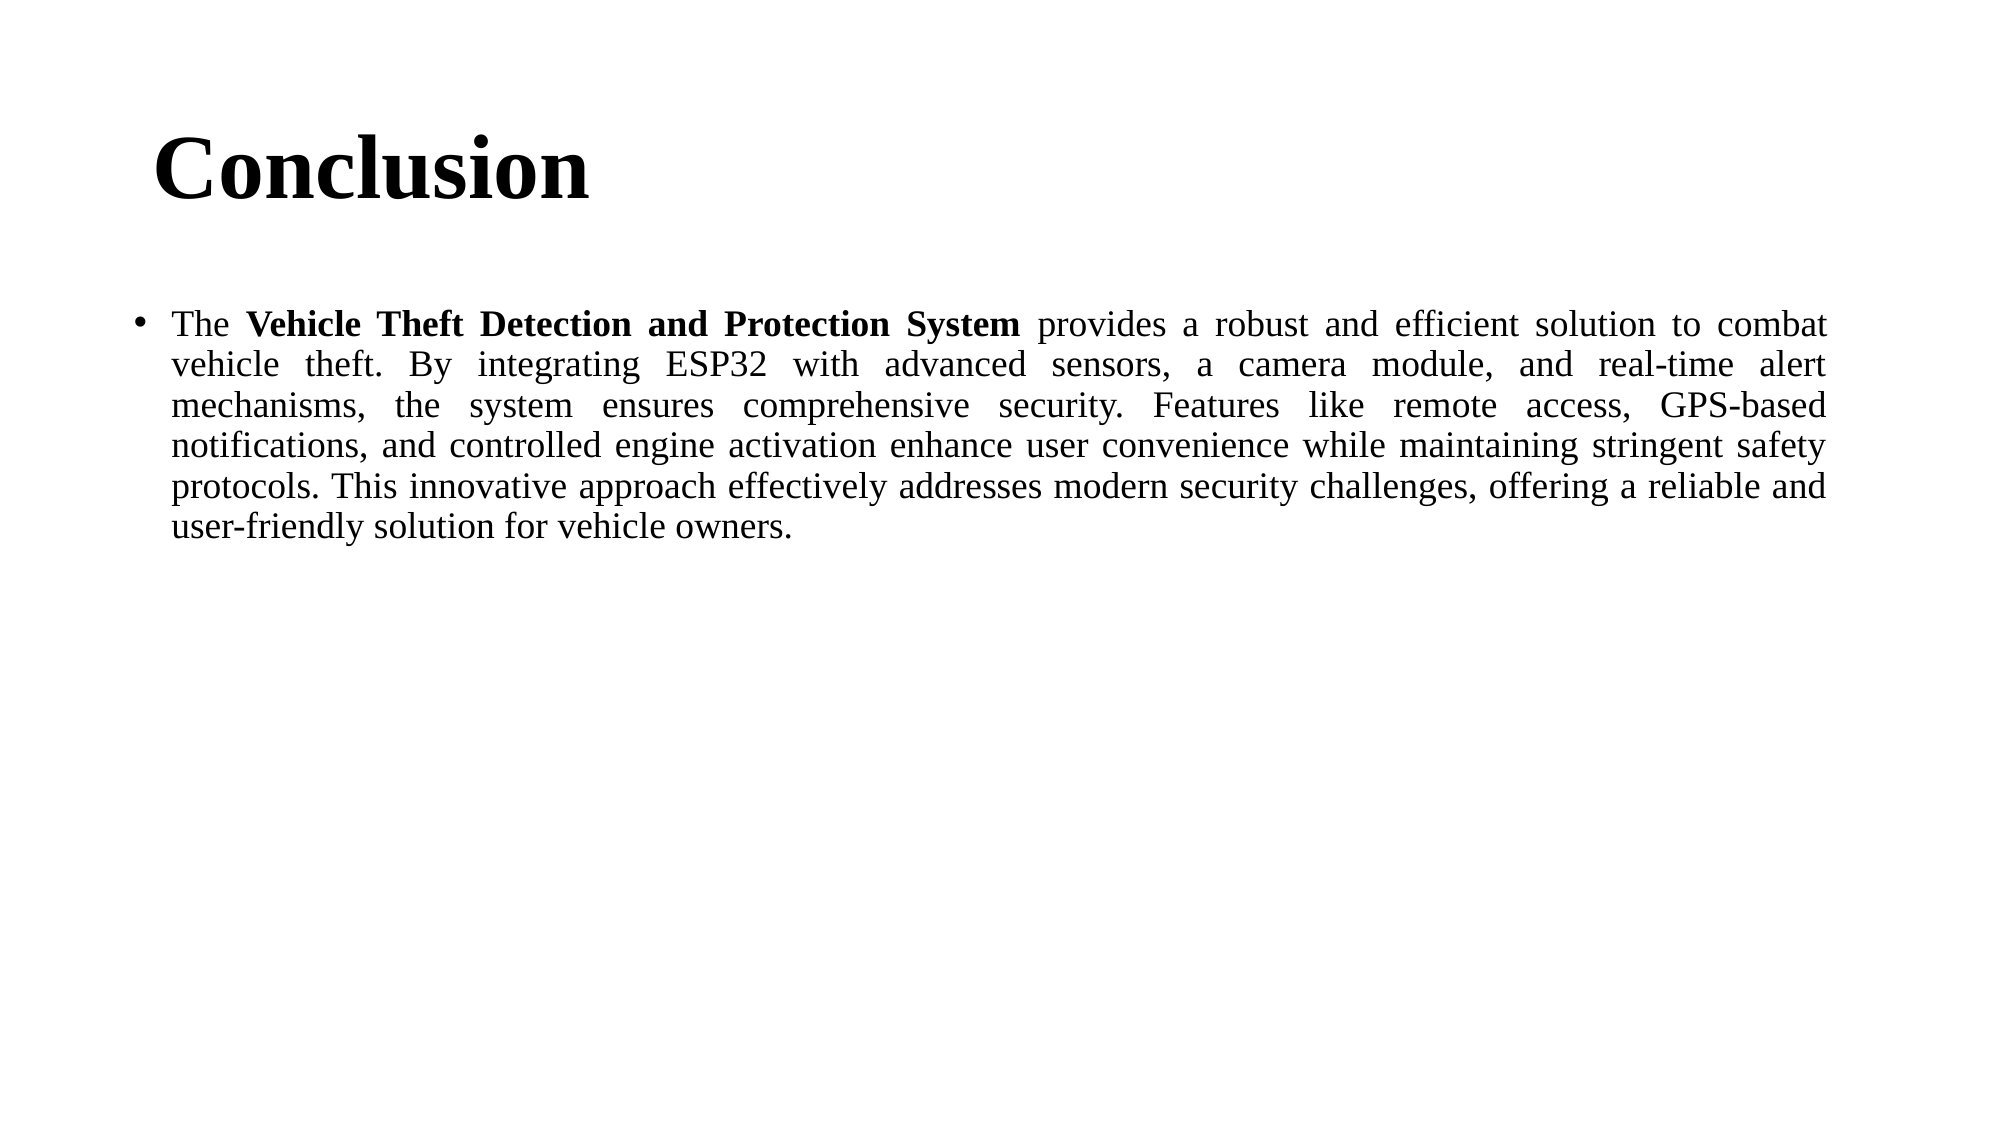

# Conclusion
The Vehicle Theft Detection and Protection System provides a robust and efficient solution to combat vehicle theft. By integrating ESP32 with advanced sensors, a camera module, and real-time alert mechanisms, the system ensures comprehensive security. Features like remote access, GPS-based notifications, and controlled engine activation enhance user convenience while maintaining stringent safety protocols. This innovative approach effectively addresses modern security challenges, offering a reliable and user-friendly solution for vehicle owners.